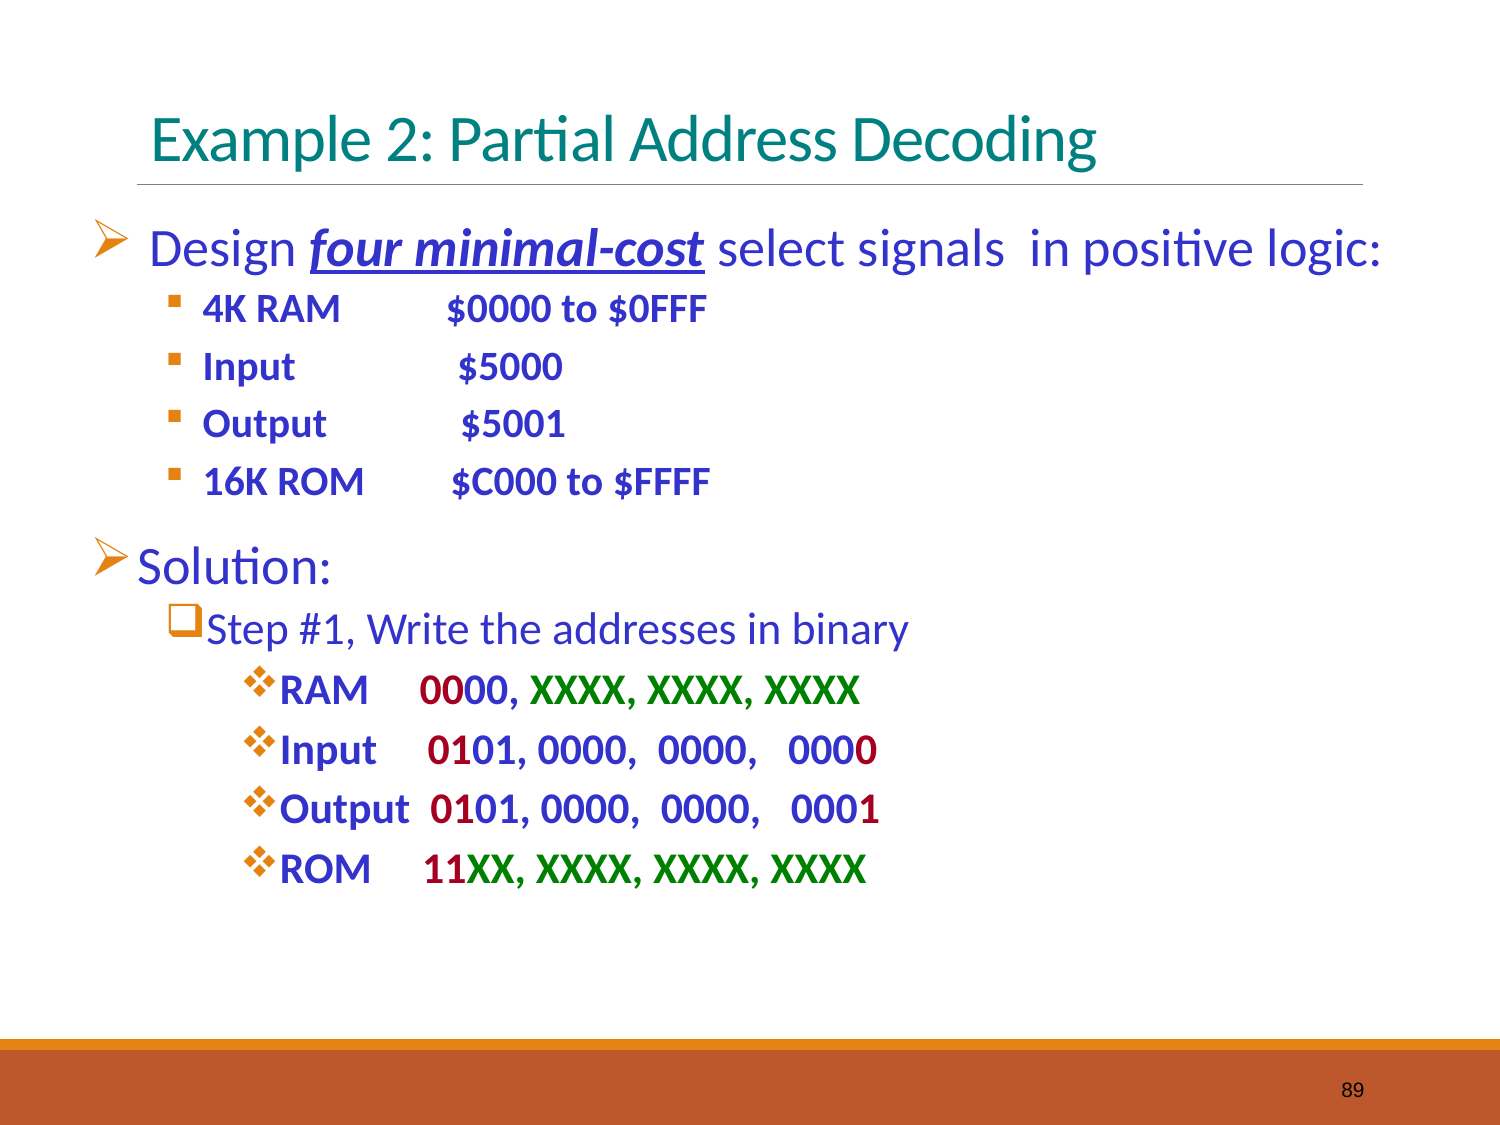

# Example 2: Partial Address Decoding
 Design four minimal-cost select signals  in positive logic:
4K RAM           $0000 to $0FFF
Input                 $5000
Output              $5001
16K ROM         $C000 to $FFFF
Solution:
Step #1, Write the addresses in binary
RAM     0000, XXXX, XXXX, XXXX
Input     0101, 0000,  0000,   0000
Output  0101, 0000,  0000,   0001
ROM     11XX, XXXX, XXXX, XXXX
89